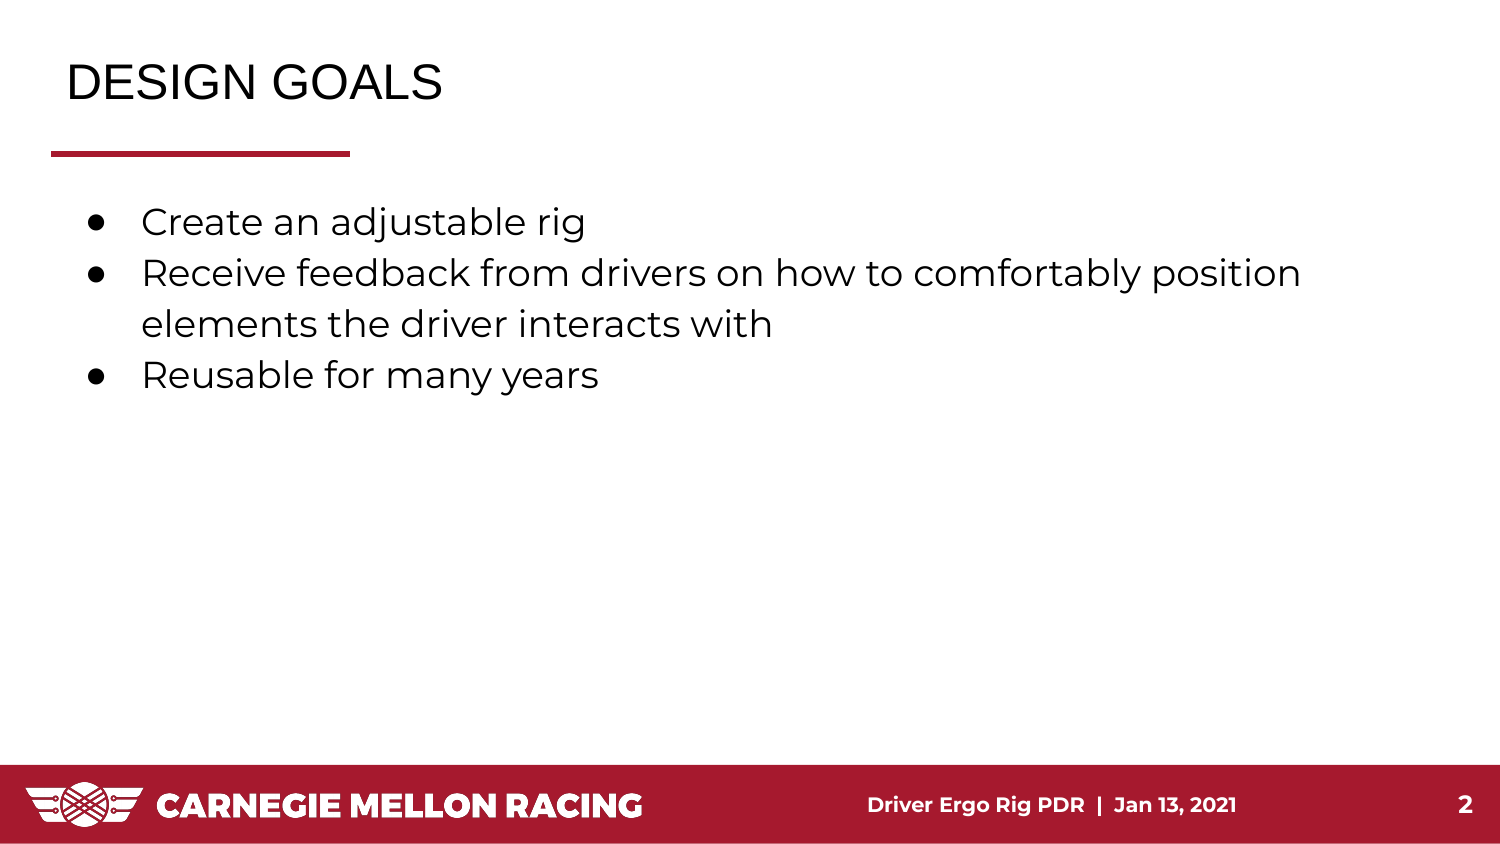

# DESIGN GOALS
Create an adjustable rig
Receive feedback from drivers on how to comfortably position elements the driver interacts with
Reusable for many years

2